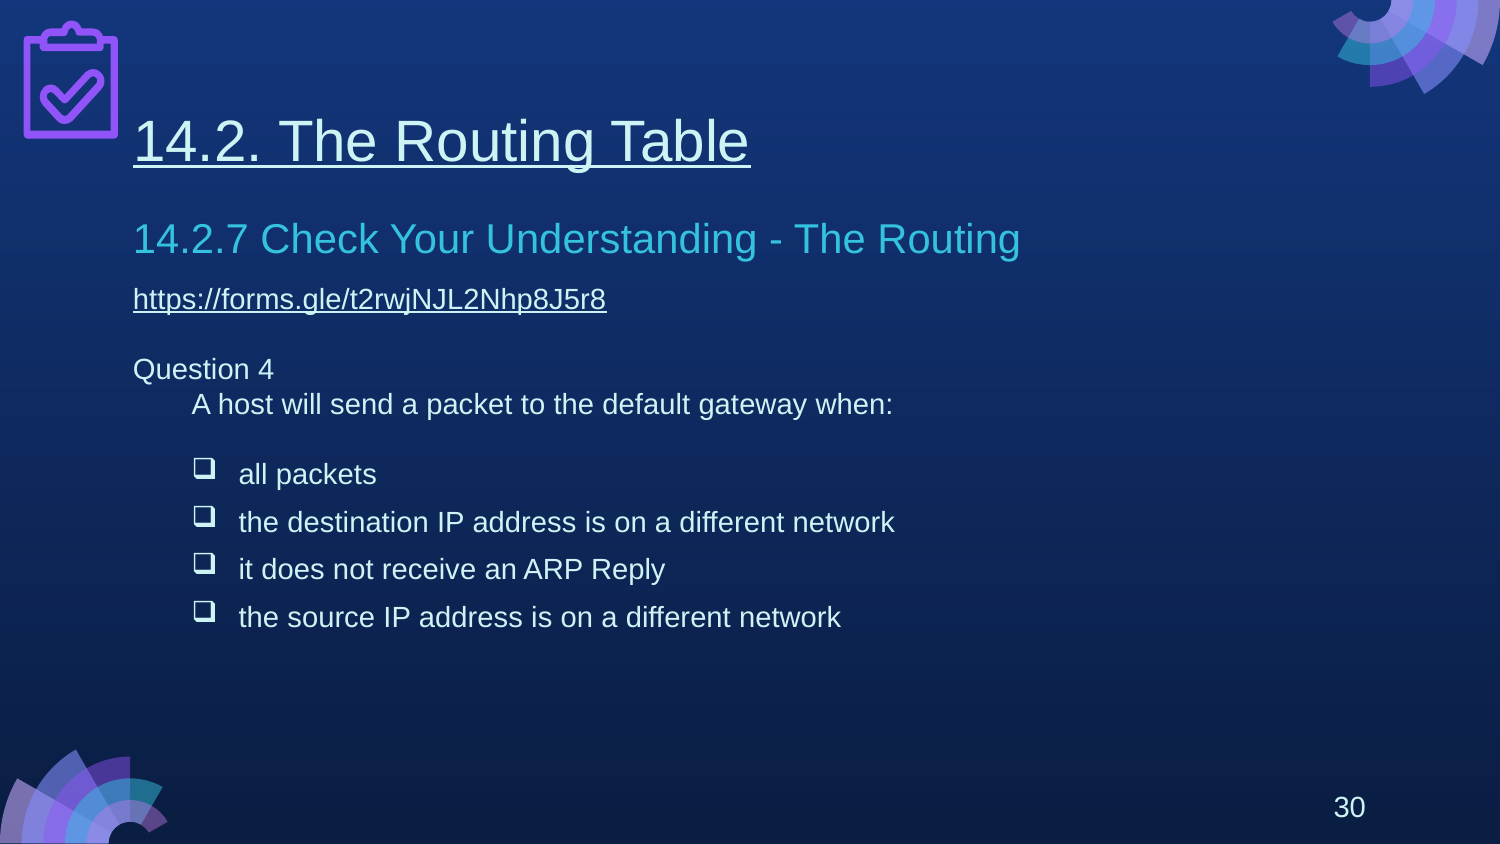

# 14.2. The Routing Table
14.2.7 Check Your Understanding - The Routing
https://forms.gle/t2rwjNJL2Nhp8J5r8

Question 4
A host will send a packet to the default gateway when:

all packets
the destination IP address is on a different network
it does not receive an ARP Reply
the source IP address is on a different network